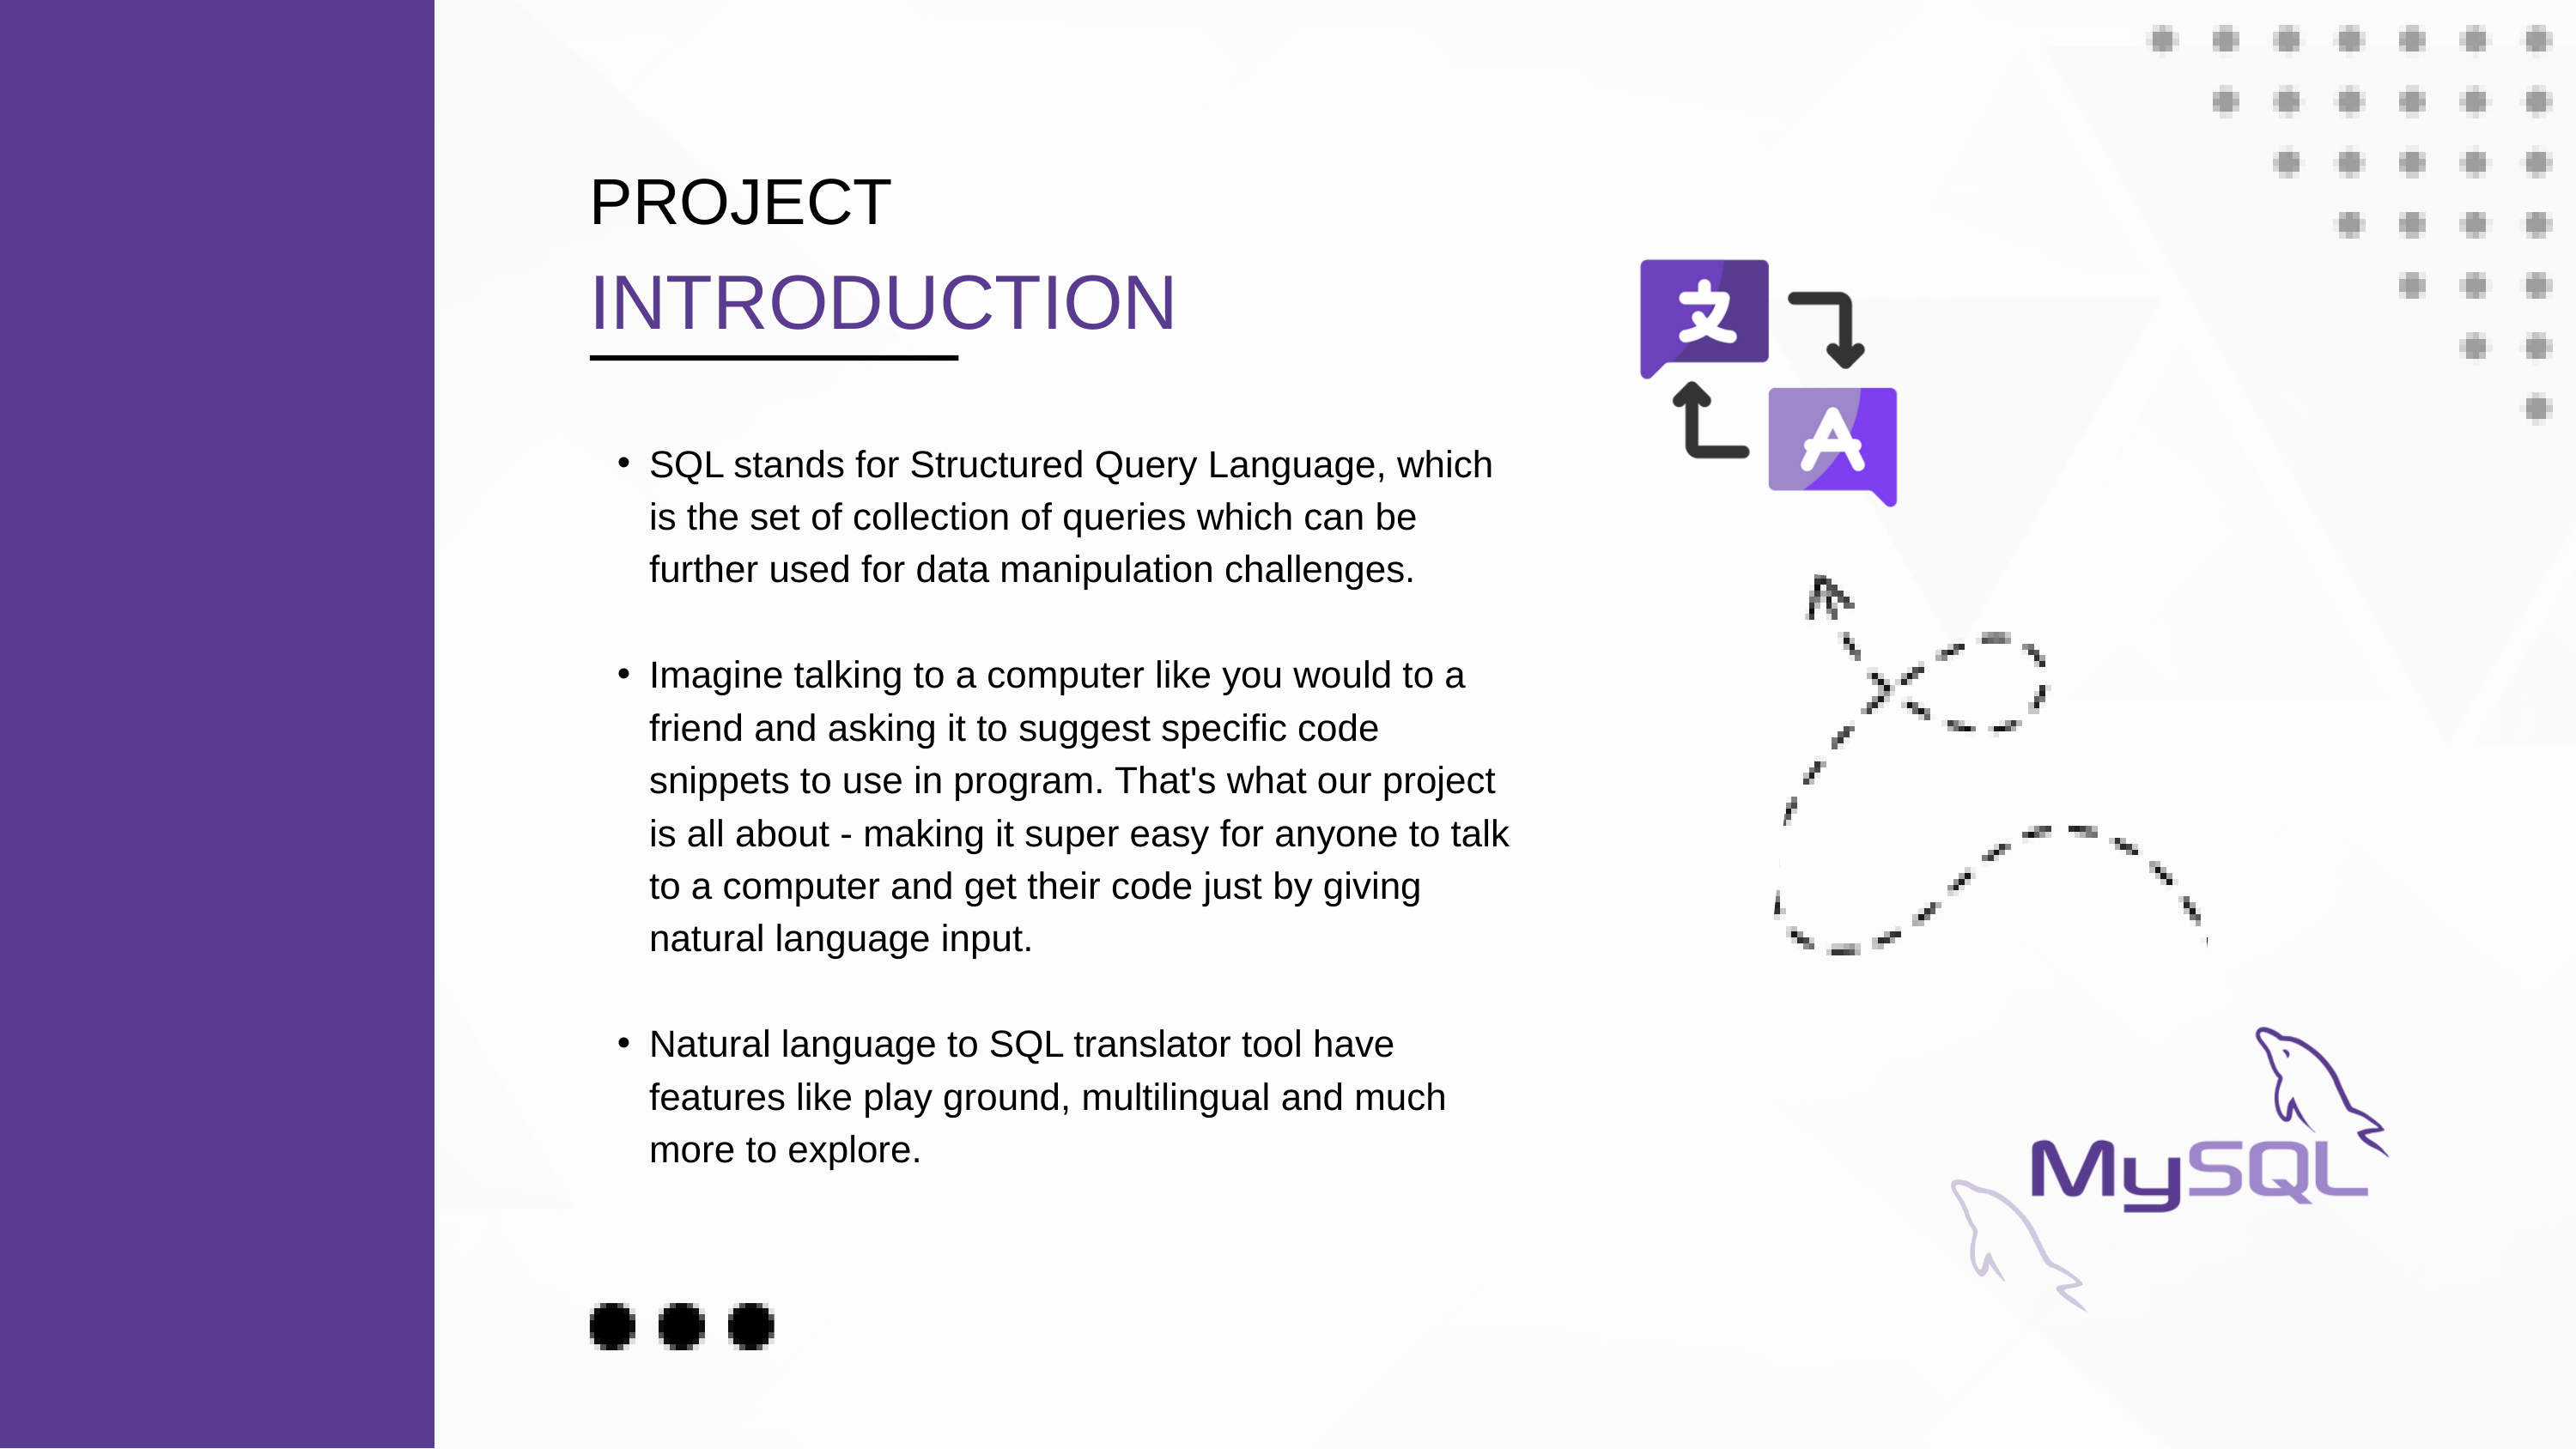

PROJECT

INTRODUCTION

SQL stands for Structured Query Language, which is the set of collection of queries which can be further used for data manipulation challenges.

Imagine talking to a computer like you would to a friend and asking it to suggest specific code snippets to use in program. That's what our project is all about - making it super easy for anyone to talk to a computer and get their code just by giving natural language input.

Natural language to SQL translator tool have features like play ground, multilingual and much more to explore.